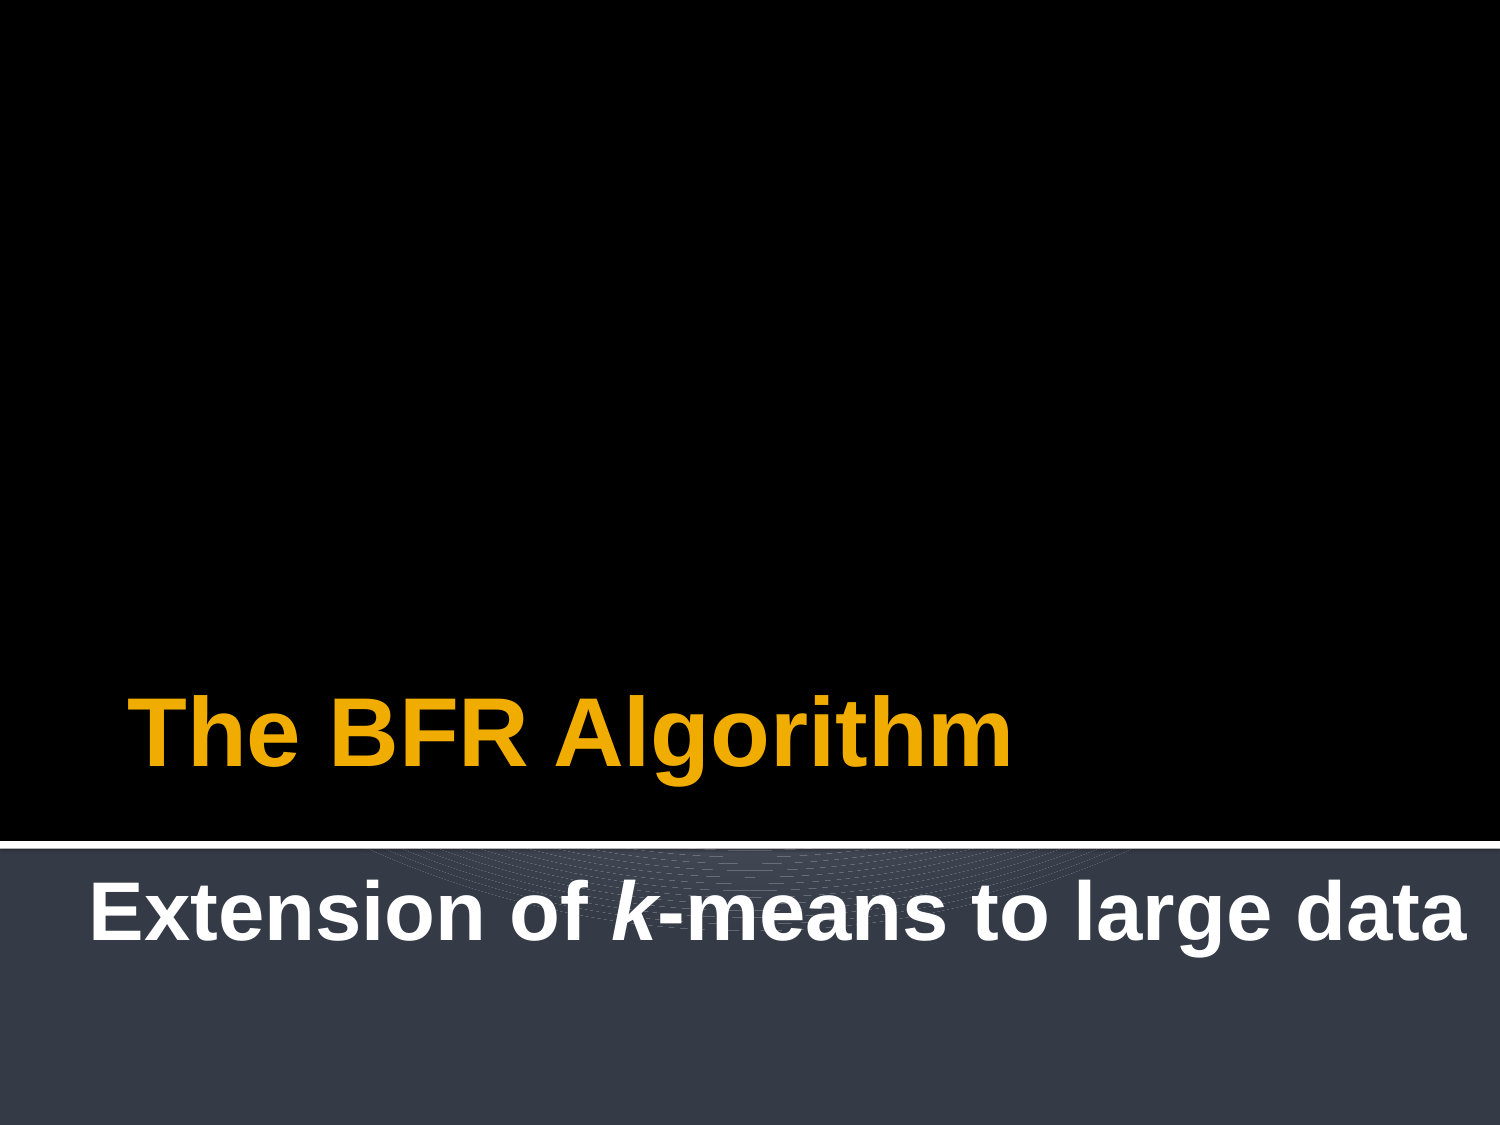

# The BFR Algorithm
Extension of k-means to large data